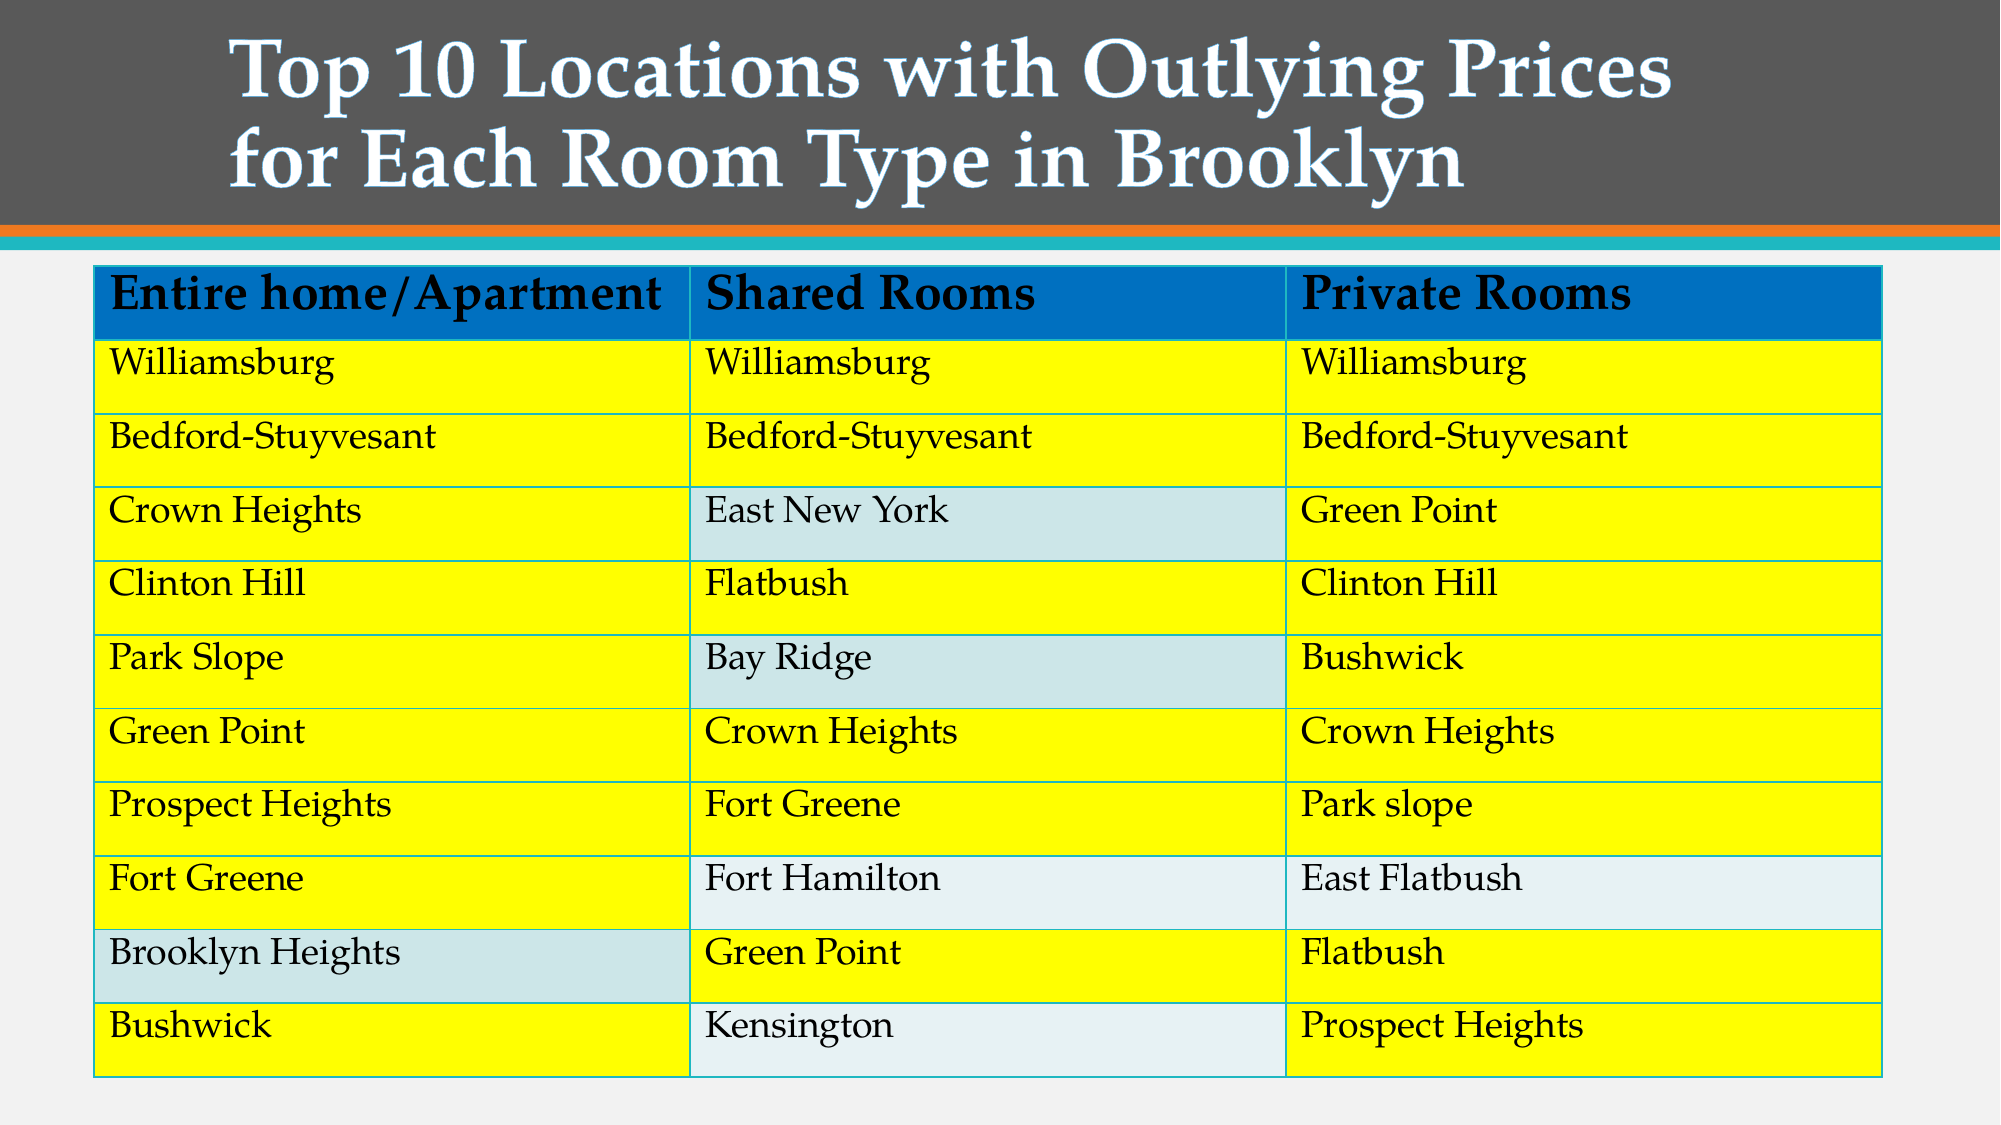

# Top 10 Locations with Outlying Prices for Each Room Type in Brooklyn
| Entire home/Apartment | Shared Rooms | Private Rooms |
| --- | --- | --- |
| Williamsburg | Williamsburg | Williamsburg |
| Bedford-Stuyvesant | Bedford-Stuyvesant | Bedford-Stuyvesant |
| Crown Heights | East New York | Green Point |
| Clinton Hill | Flatbush | Clinton Hill |
| Park Slope | Bay Ridge | Bushwick |
| Green Point | Crown Heights | Crown Heights |
| Prospect Heights | Fort Greene | Park slope |
| Fort Greene | Fort Hamilton | East Flatbush |
| Brooklyn Heights | Green Point | Flatbush |
| Bushwick | Kensington | Prospect Heights |